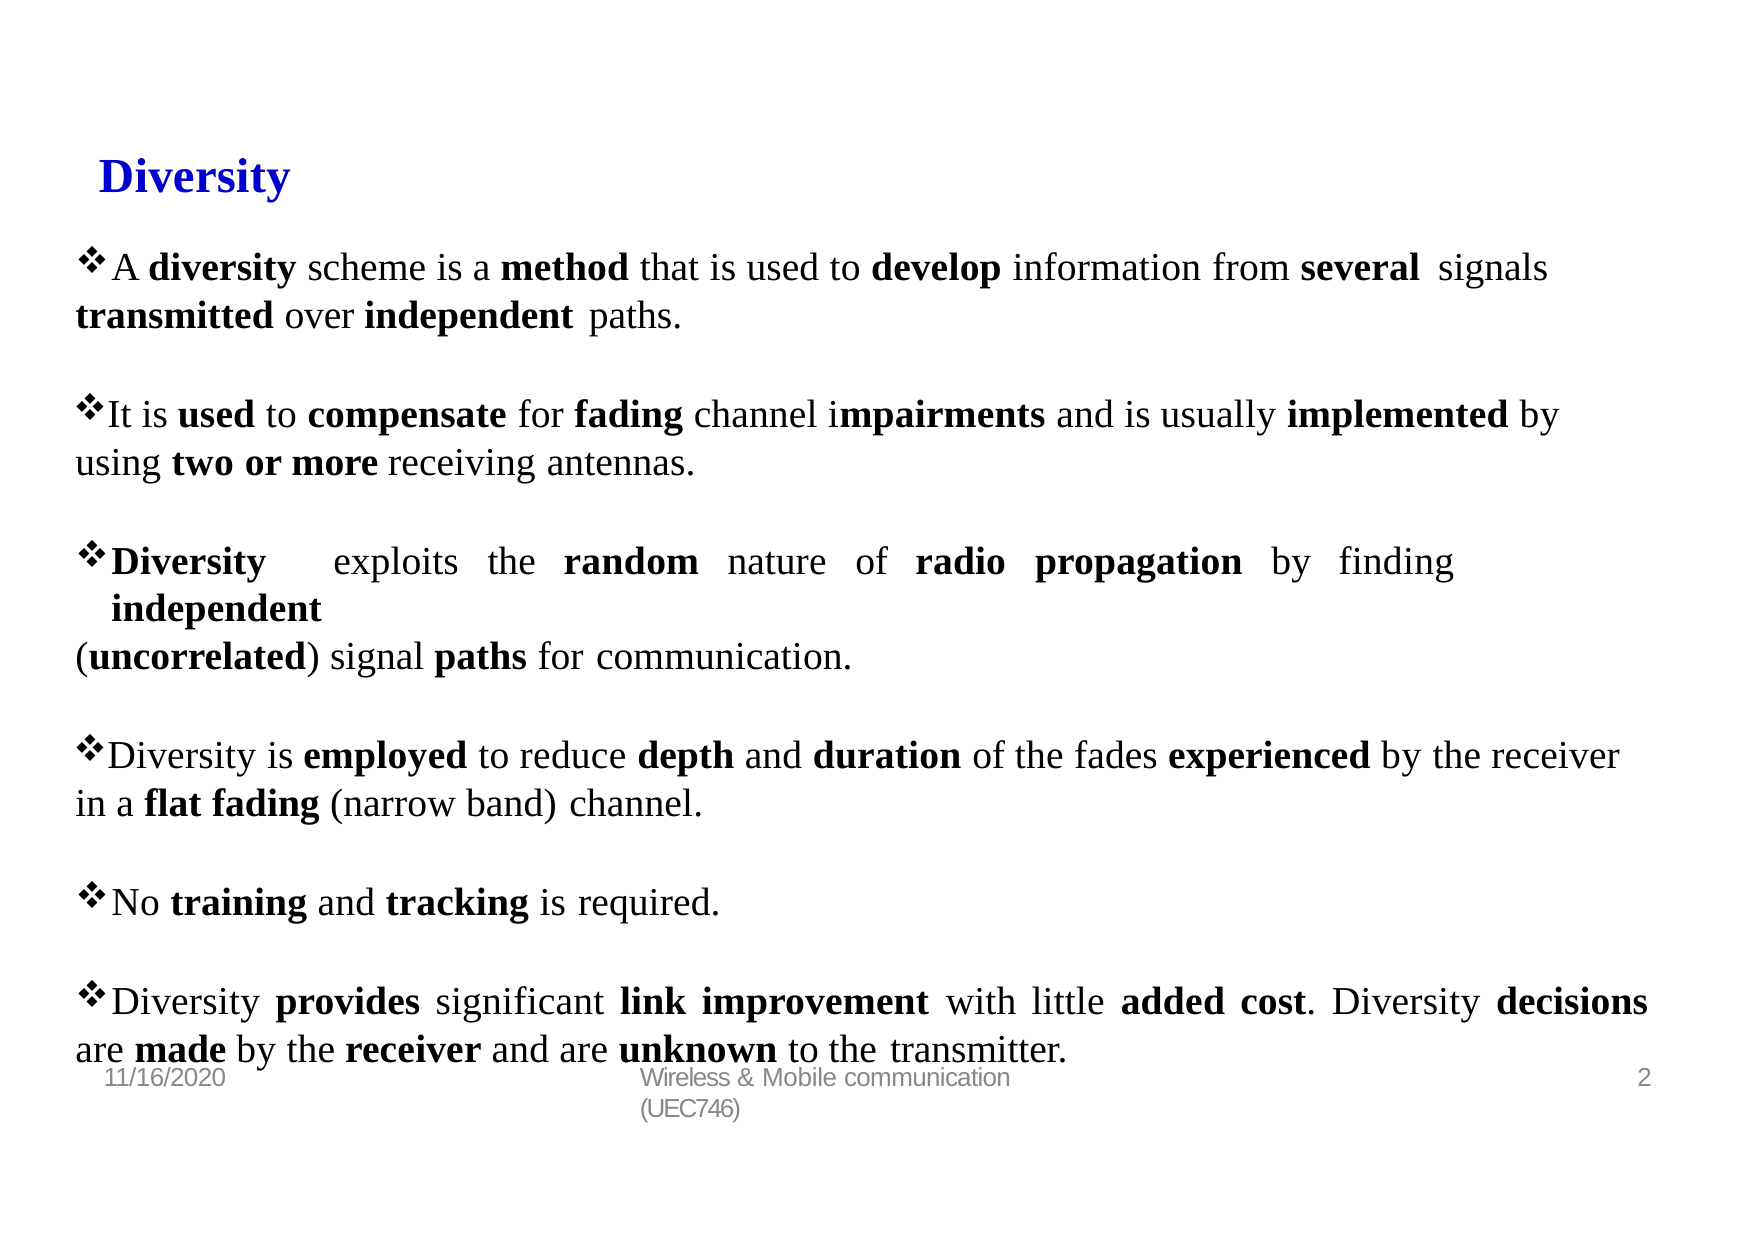

# Diversity
A diversity scheme is a method that is used to develop information from several signals
transmitted over independent paths.

It is used to compensate for fading channel impairments and is usually implemented by  using two or more receiving antennas.

Diversity	exploits	the	random	nature	of	radio	propagation	by	finding	independent
(uncorrelated) signal paths for communication.

Diversity is employed to reduce depth and duration of the fades experienced by the receiver  in a flat fading (narrow band) channel.

No training and tracking is required.

Diversity provides significant link improvement with little added cost. Diversity decisions
are made by the receiver and are unknown to the transmitter.
11/16/2020
Wireless & Mobile communication (UEC746)
2